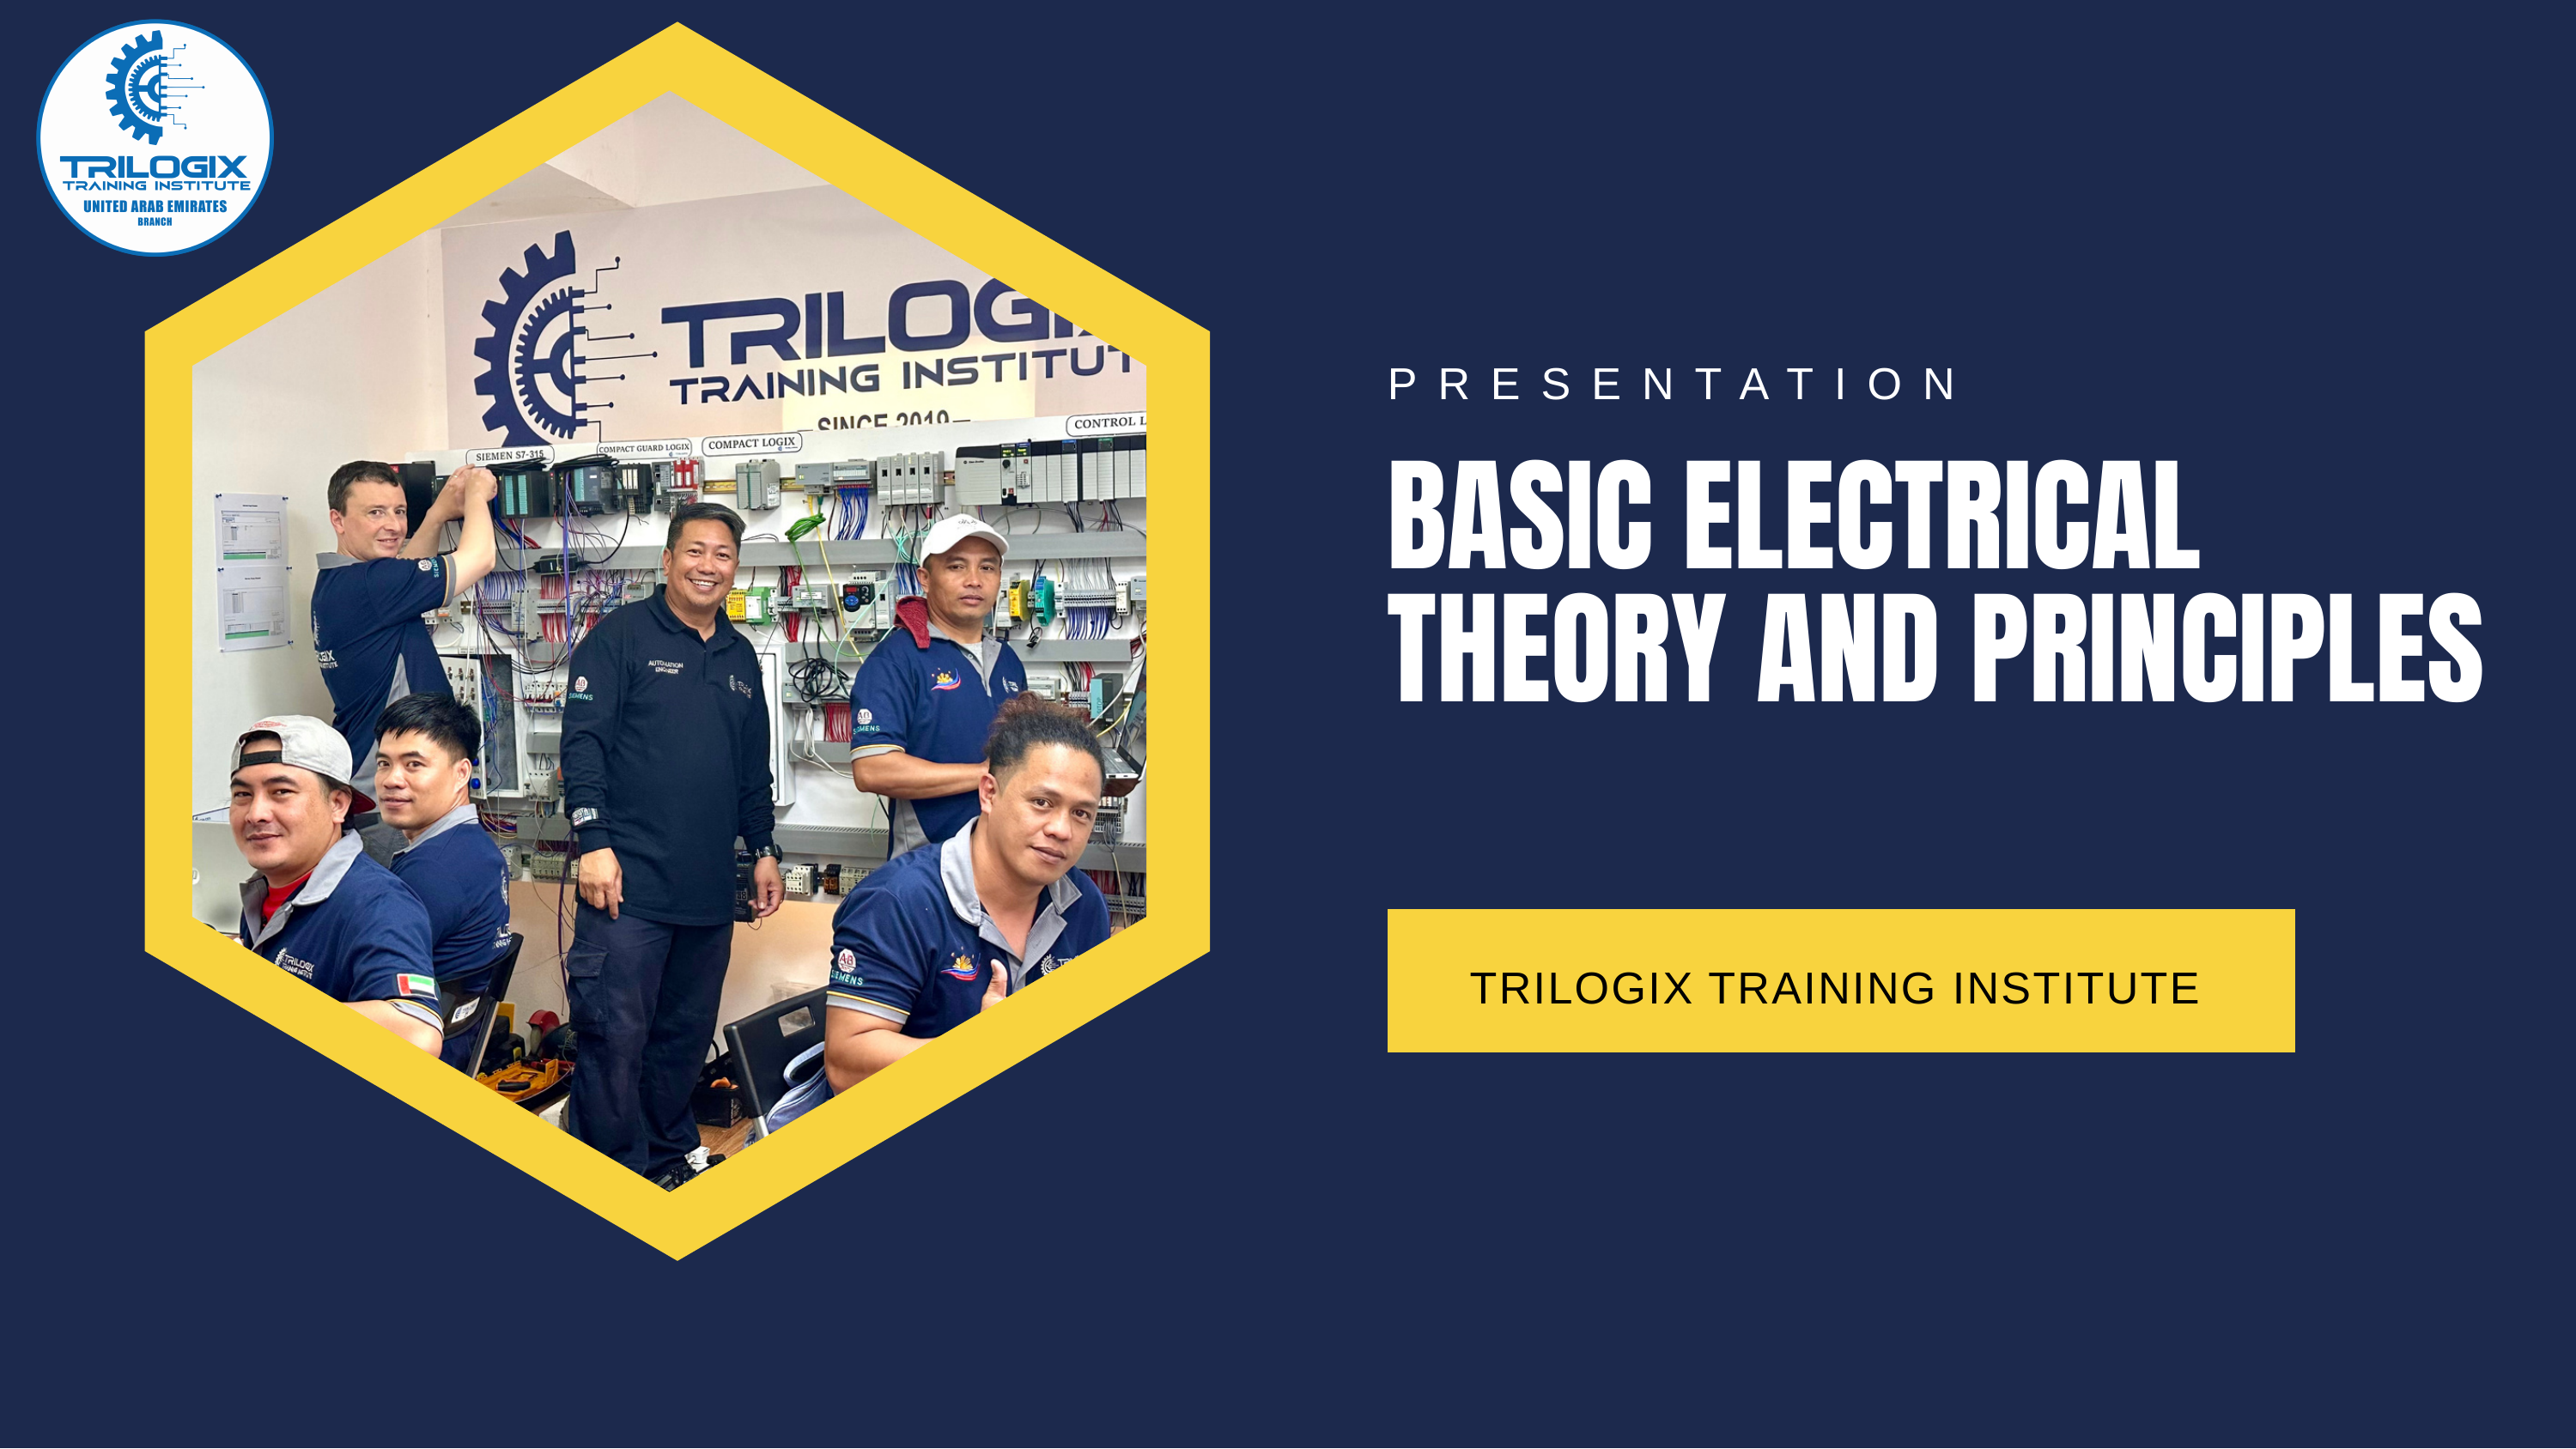

PRESENTATION
BASIC ELECTRICAL THEORY AND PRINCIPLES

TRILOGIX TRAINING INSTITUTE